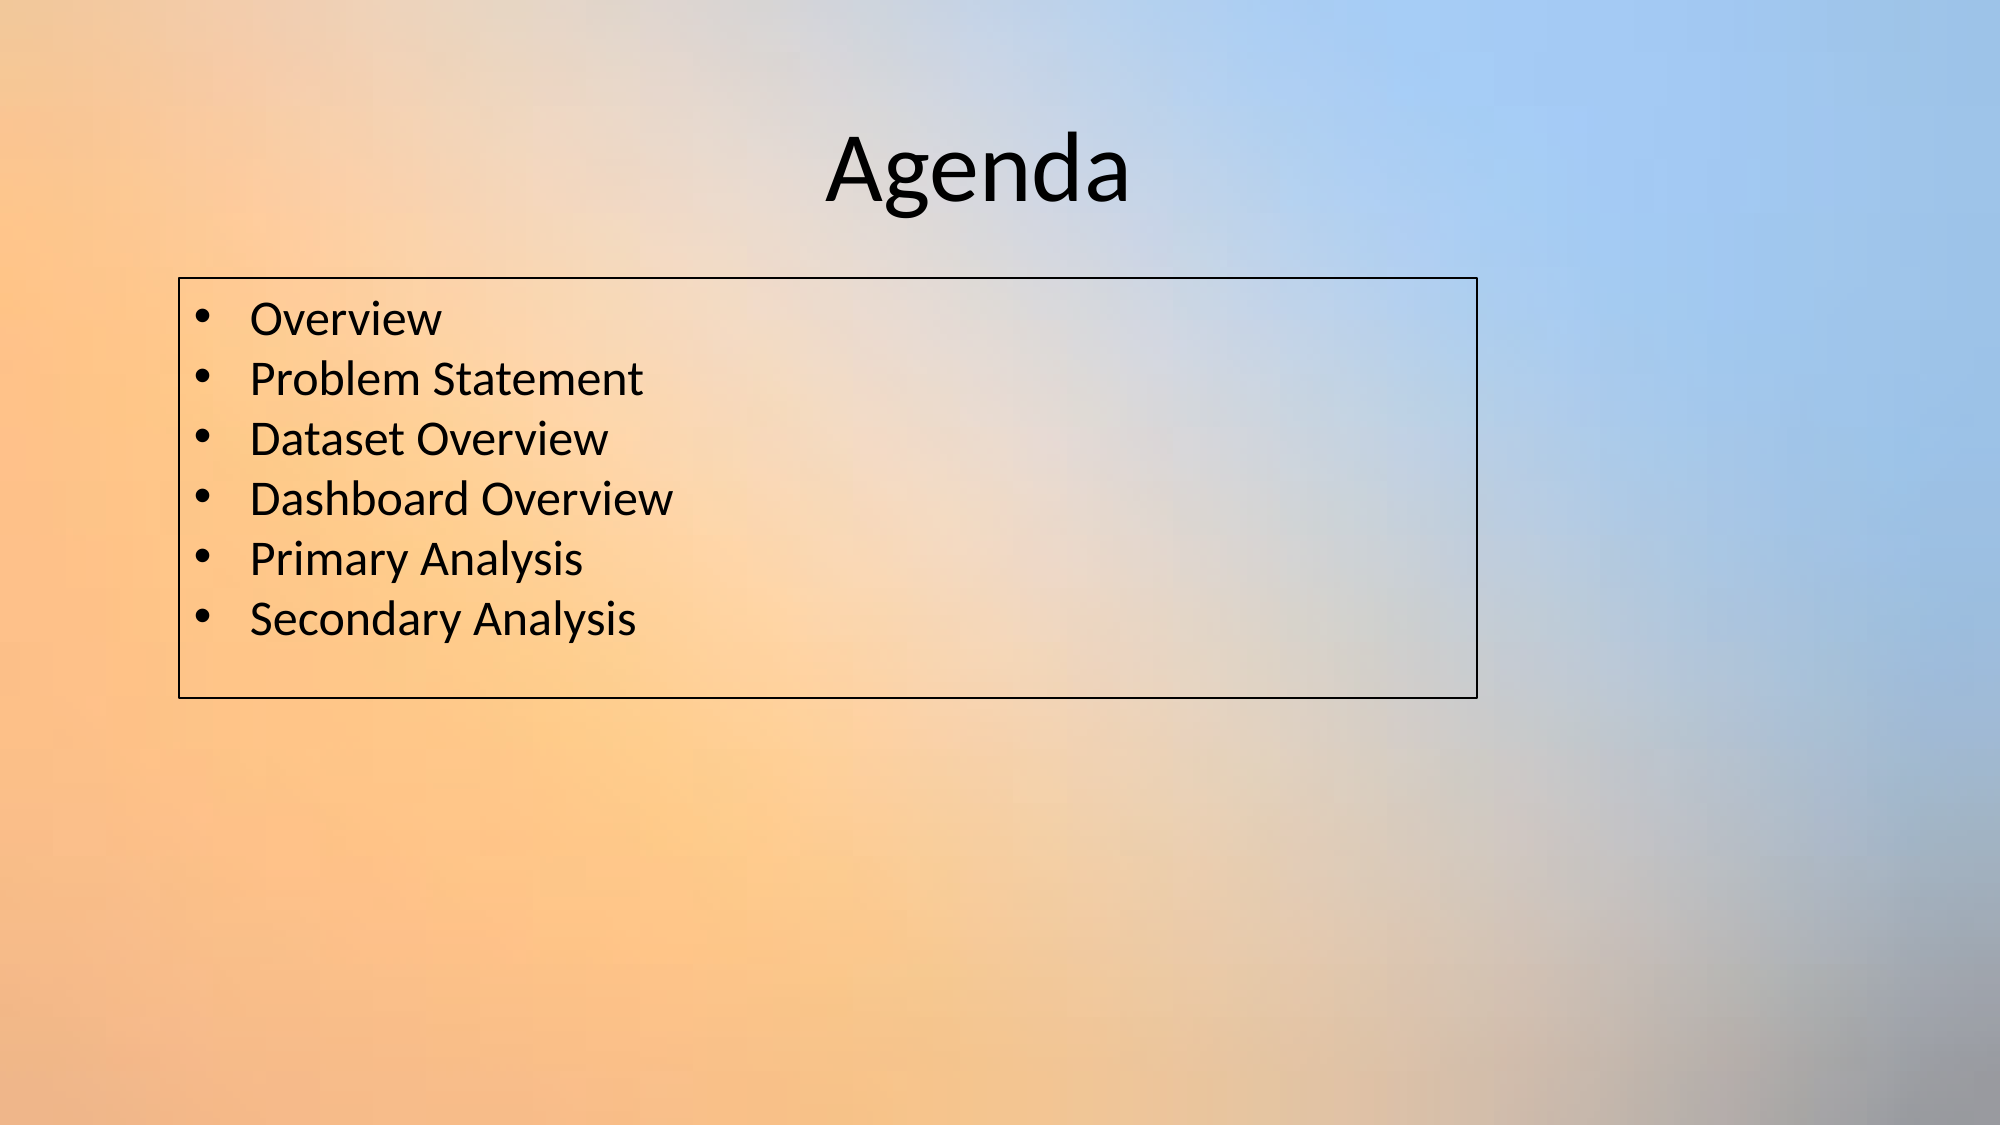

Agenda
Overview
Problem Statement
Dataset Overview
Dashboard Overview
Primary Analysis
Secondary Analysis